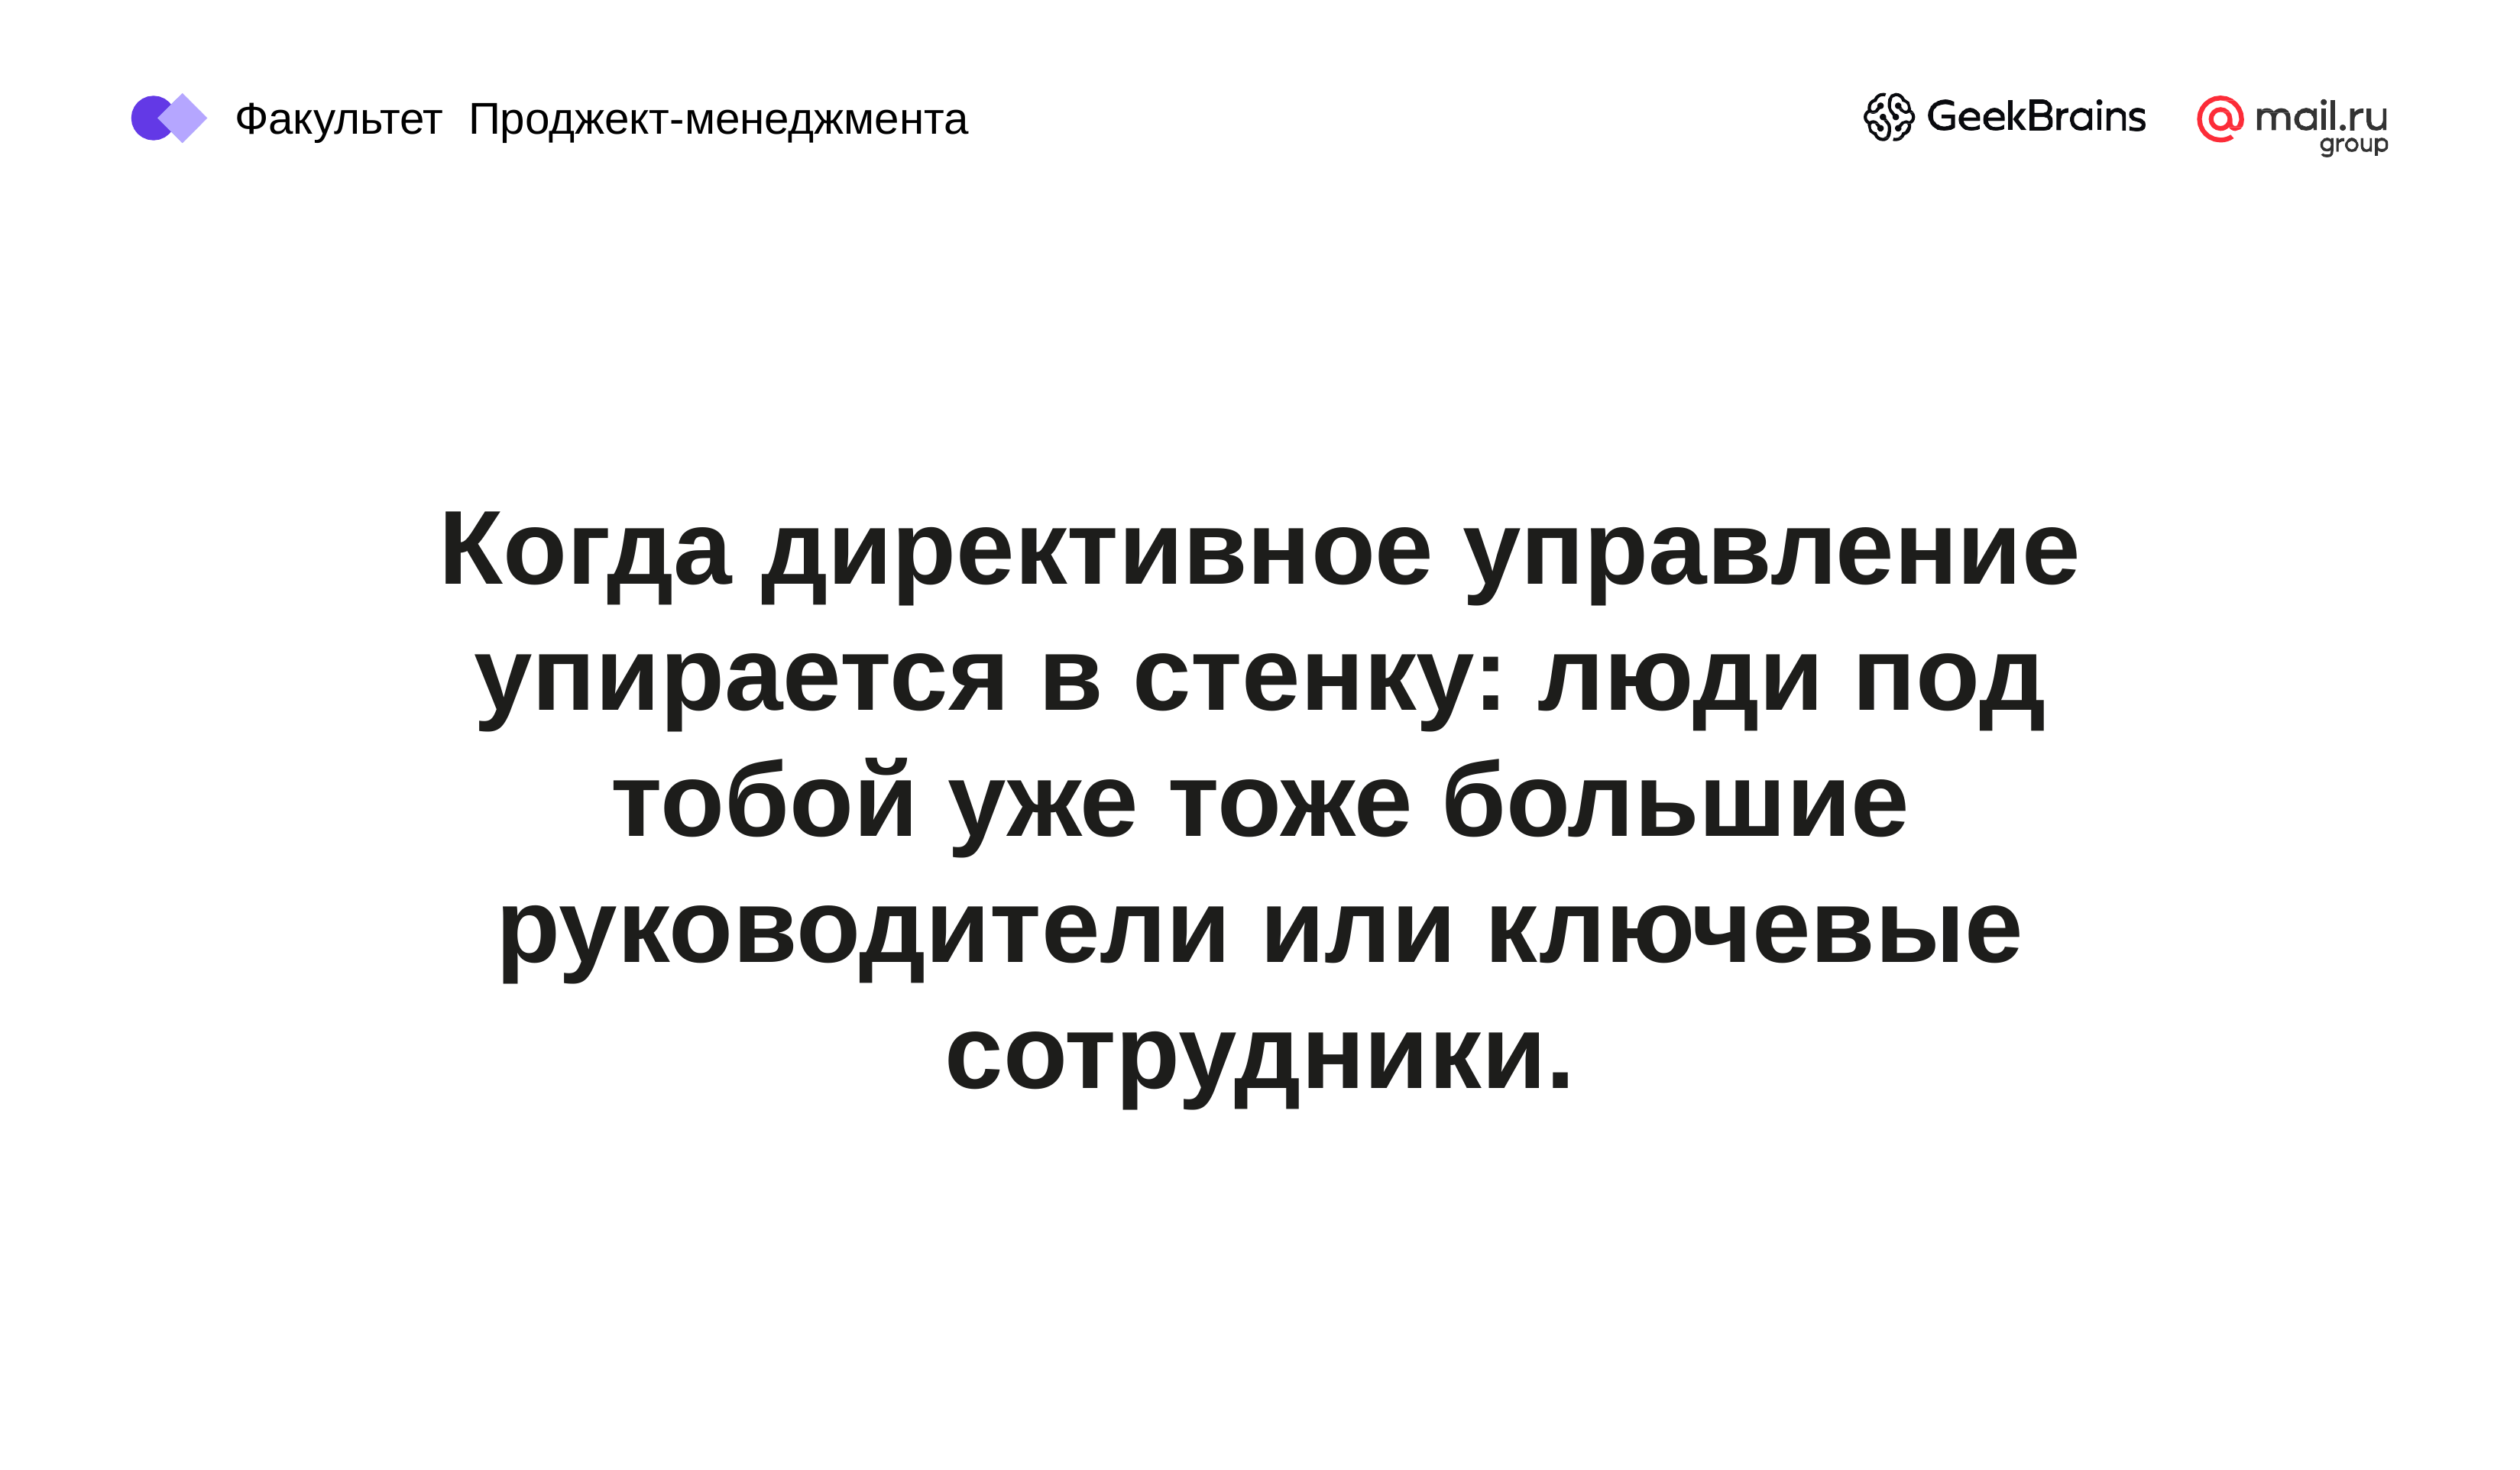

Факультет  Проджект-менеджмента

# Когда директивное управление упирается в стенку: люди под тобой уже тоже большие руководители или ключевые сотрудники.